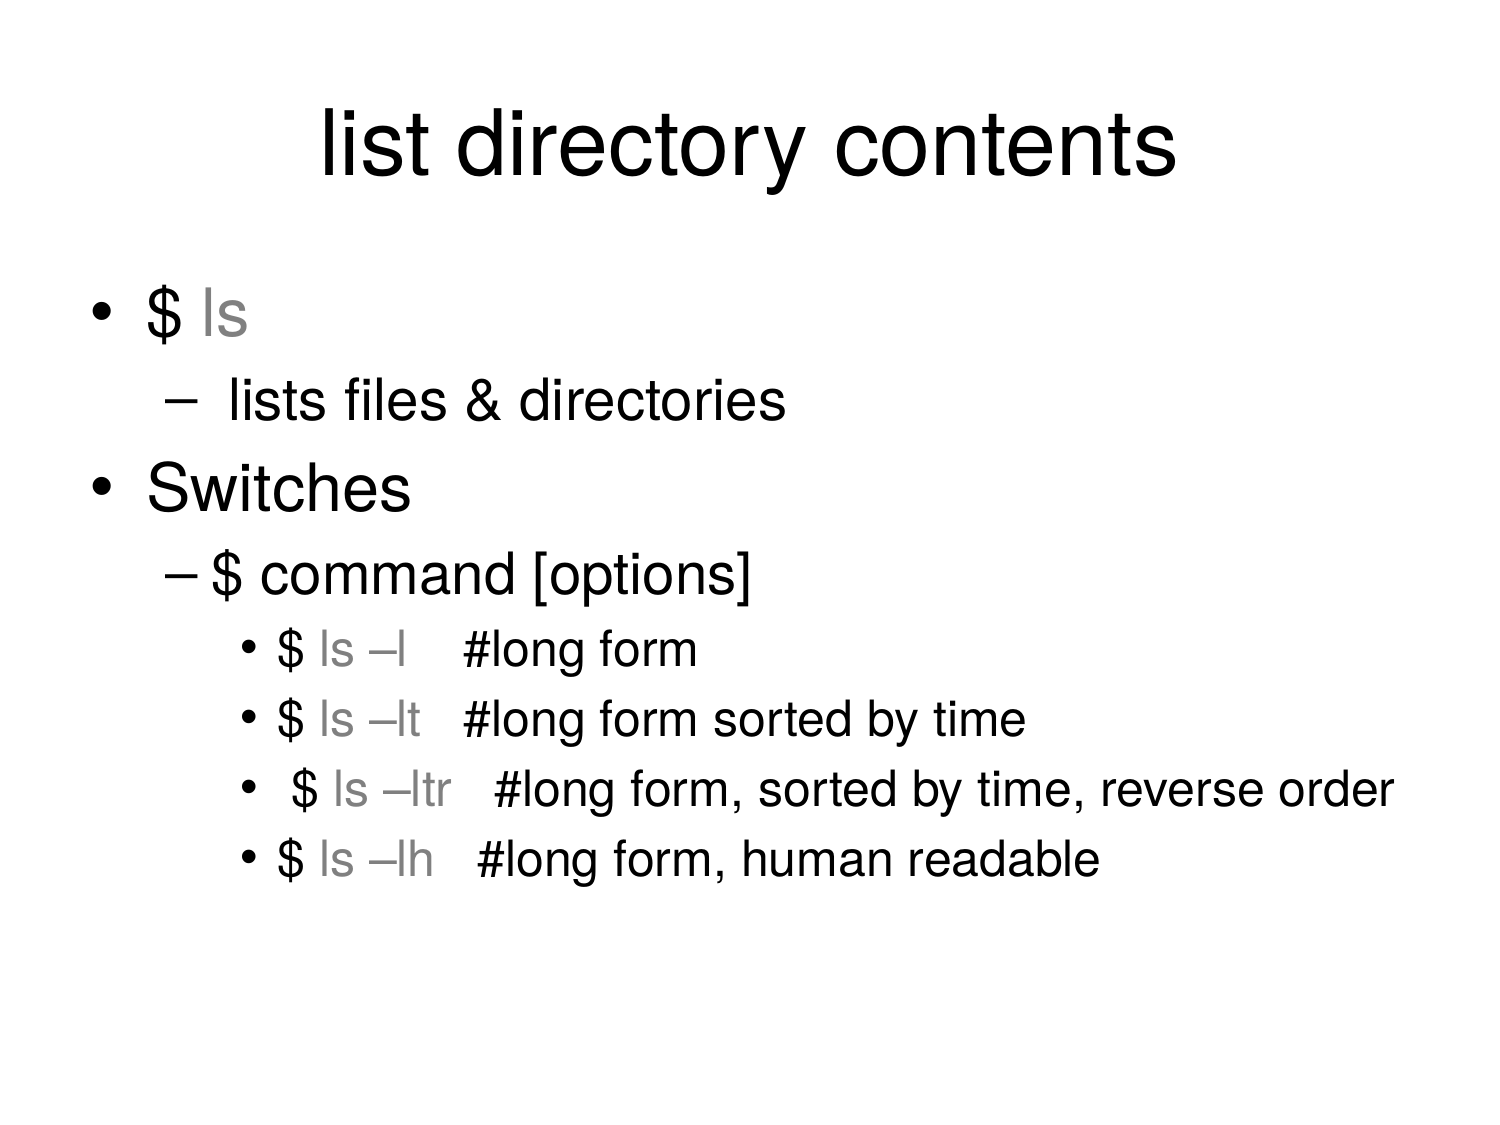

# list directory contents
$ ls
 lists files & directories
Switches
$ command [options]
$ ls –l    #long form
$ ls –lt   #long form sorted by time
 $ ls –ltr   #long form, sorted by time, reverse order
$ ls –lh   #long form, human readable